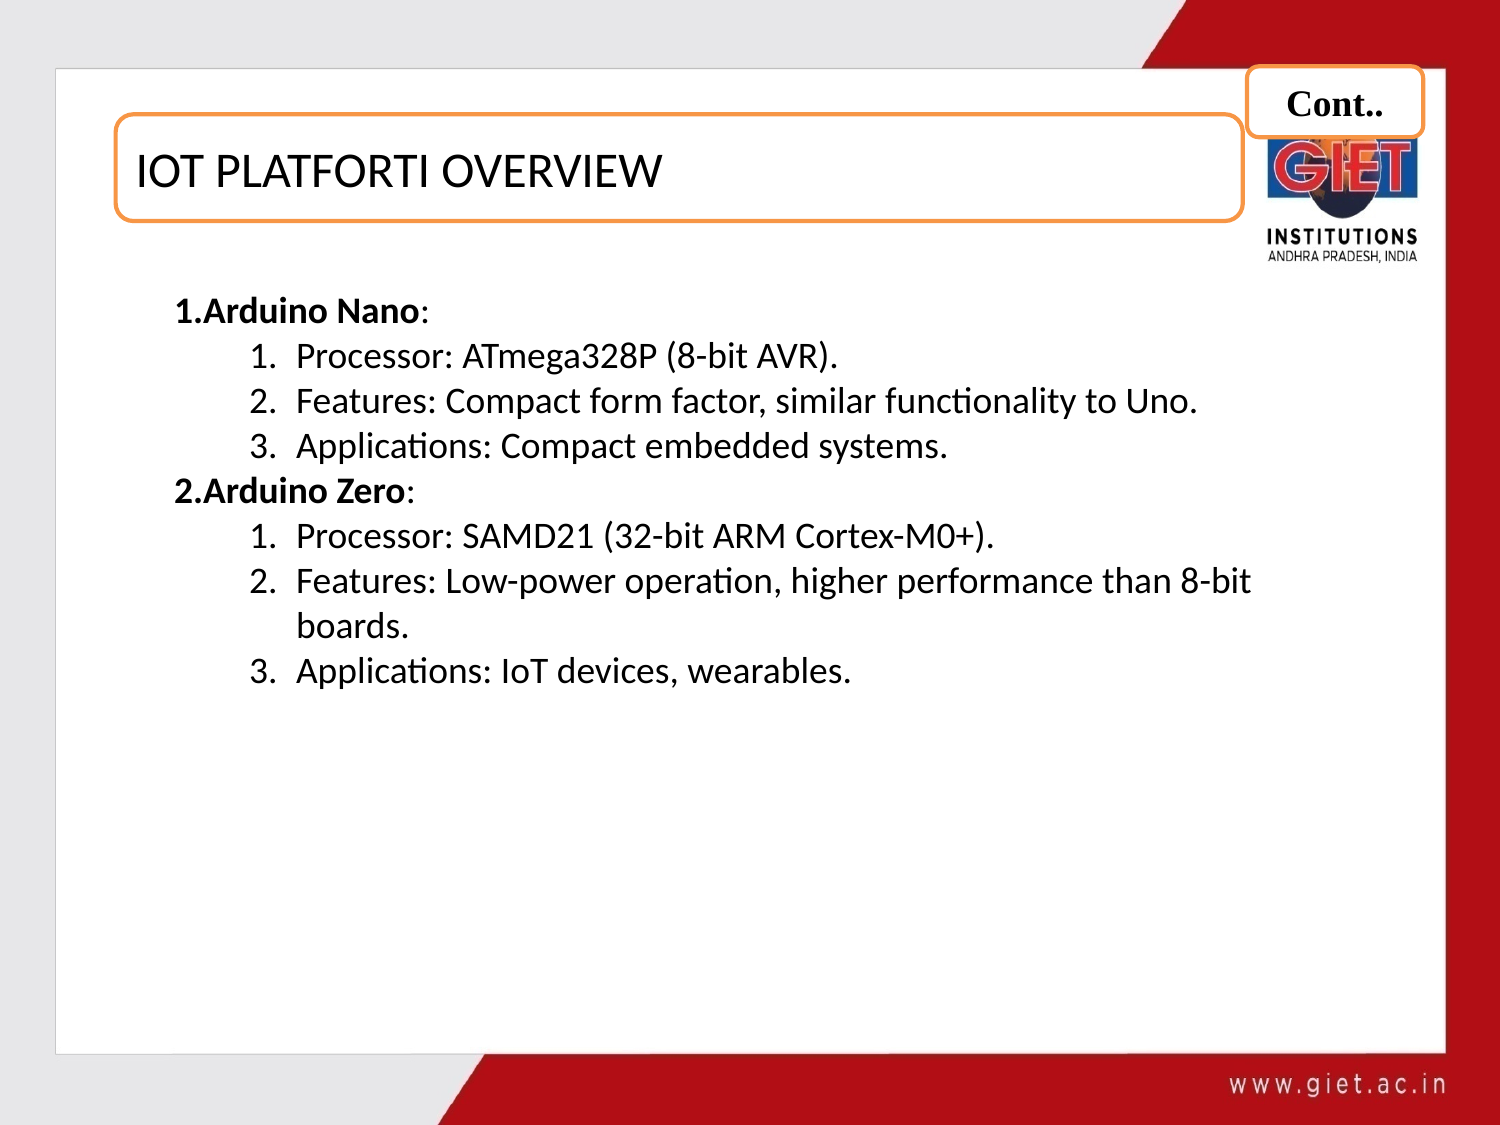

Cont..

IOT PLATFORTI OVERVIEW

Arduino Nano:
Processor: ATmega328P (8-bit AVR).
Features: Compact form factor, similar functionality to Uno.
Applications: Compact embedded systems.
Arduino Zero:
Processor: SAMD21 (32-bit ARM Cortex-M0+).
Features: Low-power operation, higher performance than 8-bit boards.
Applications: IoT devices, wearables.